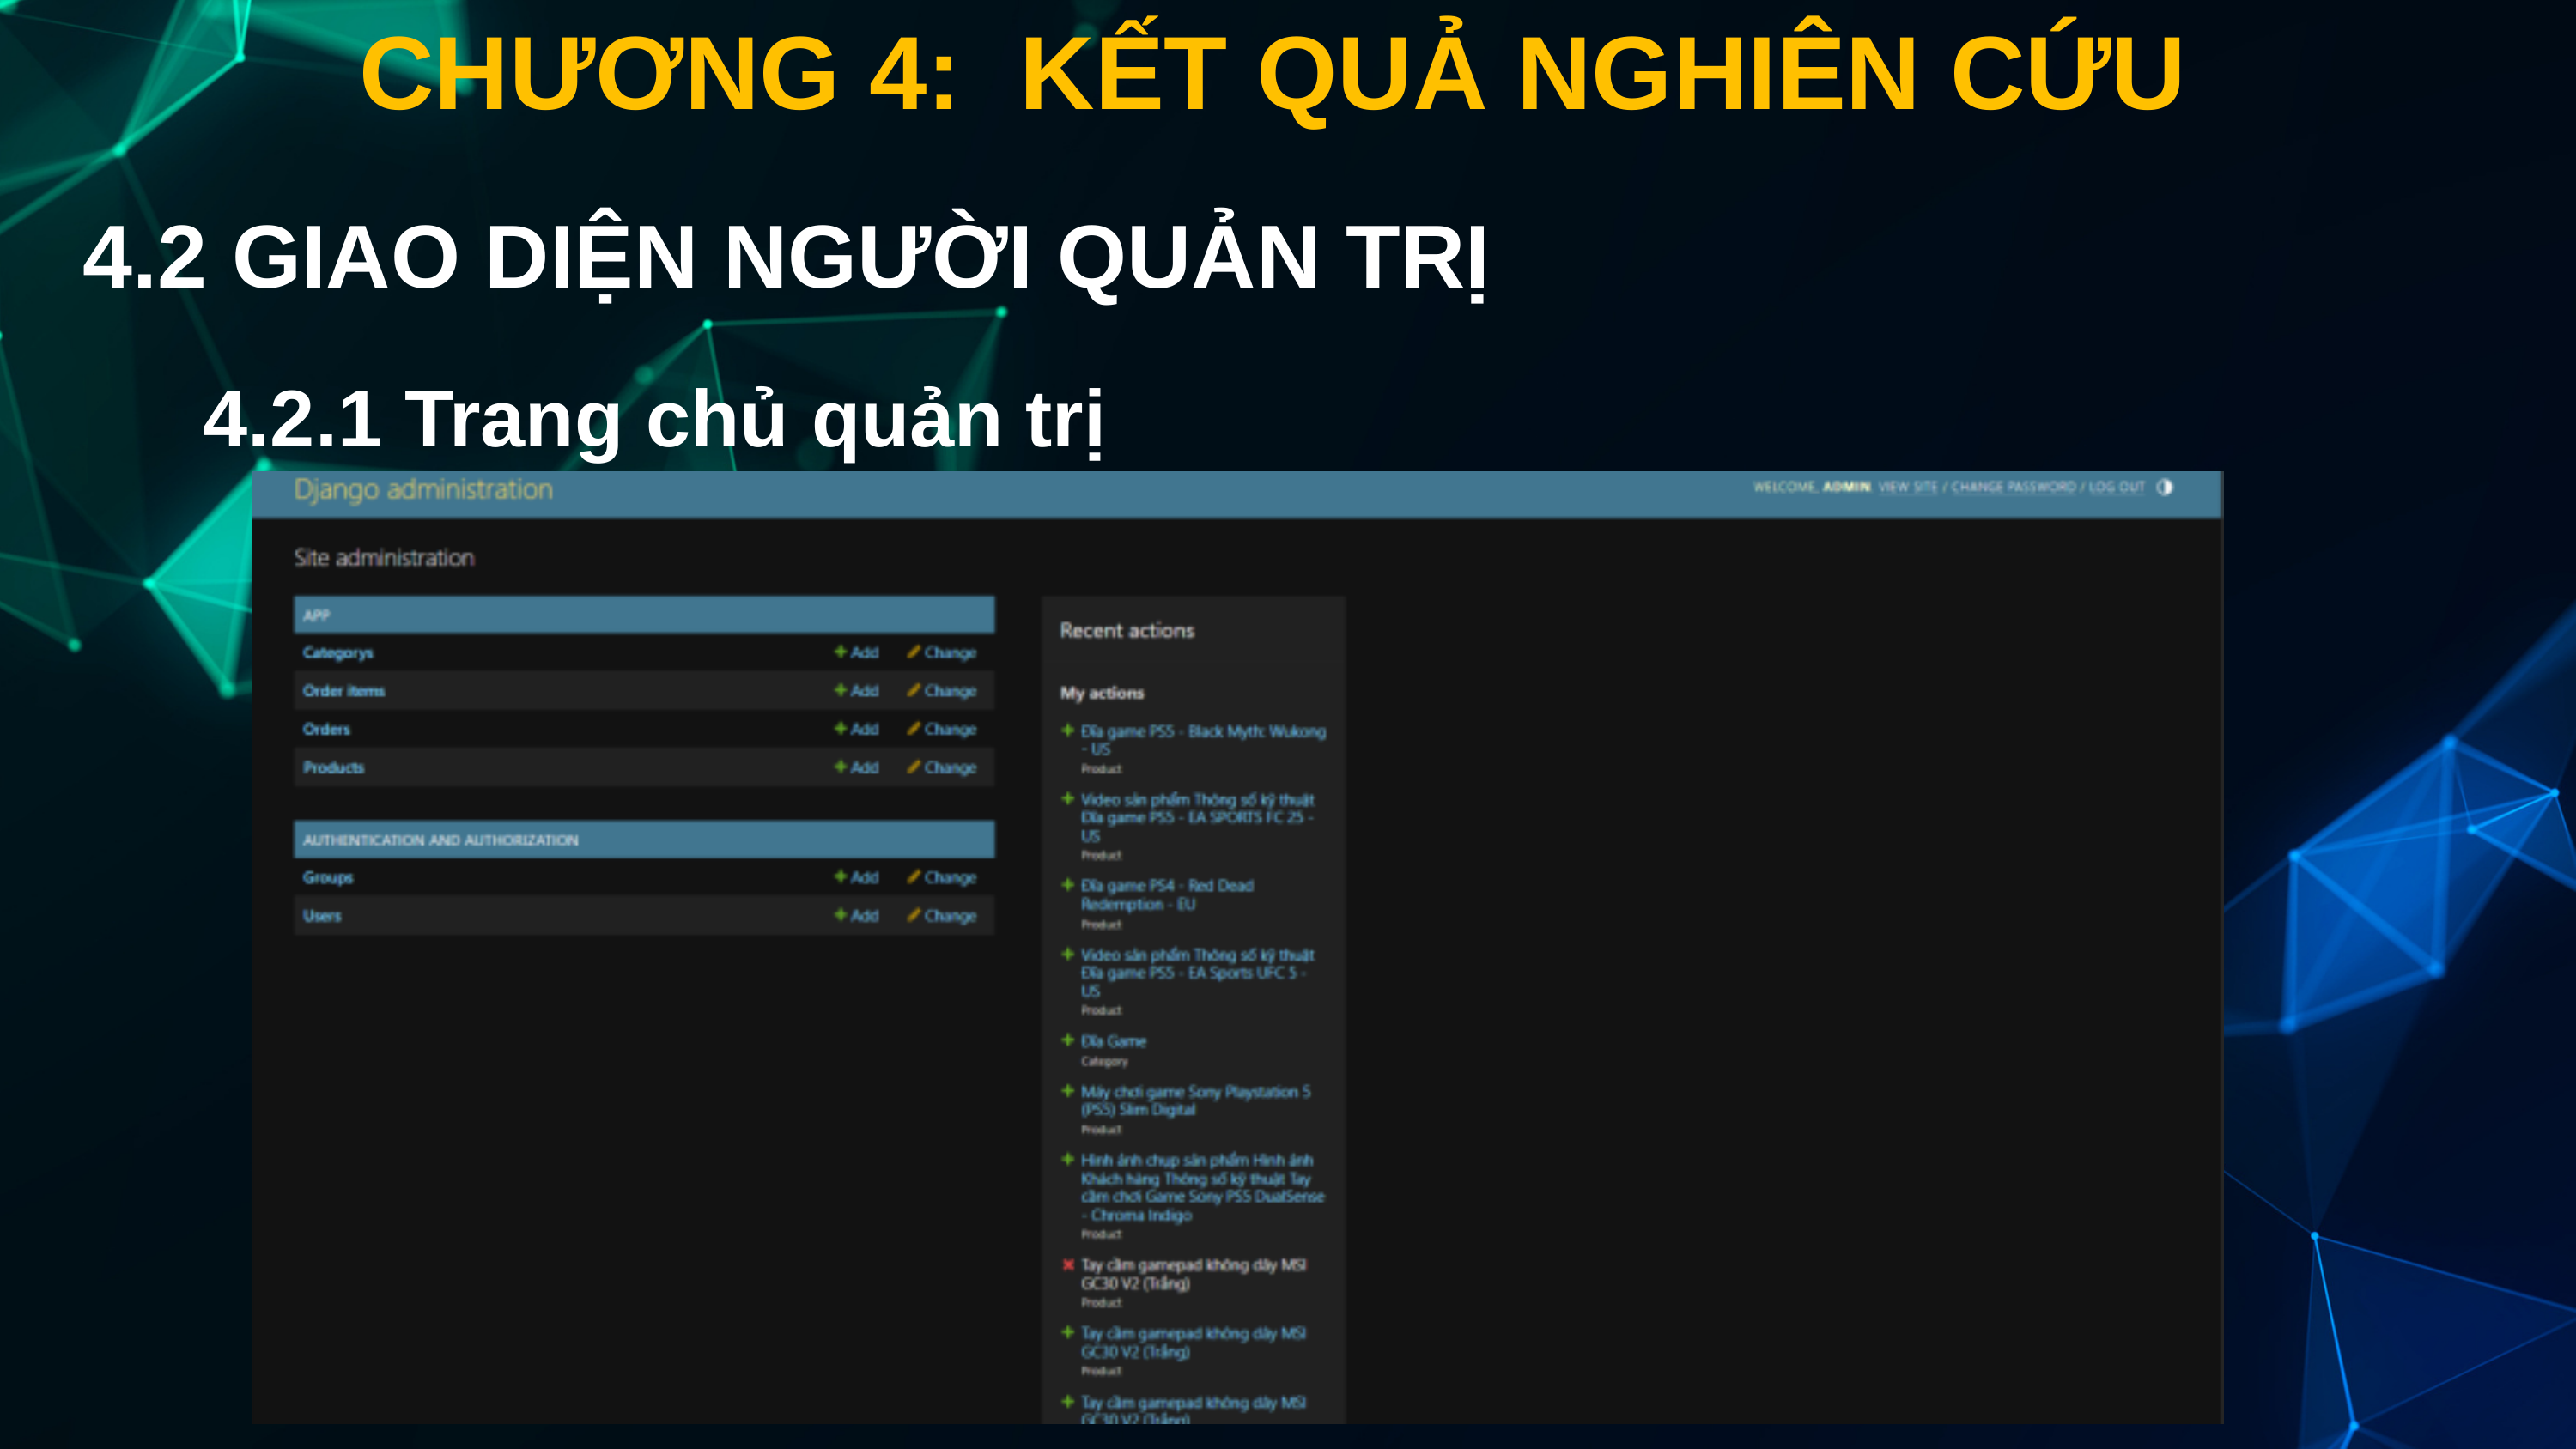

CHƯƠNG 4:  KẾT QUẢ NGHIÊN CỨU

4.2 GIAO DIỆN NGƯỜI QUẢN TRỊ

4.2.1 Trang chủ quản trị